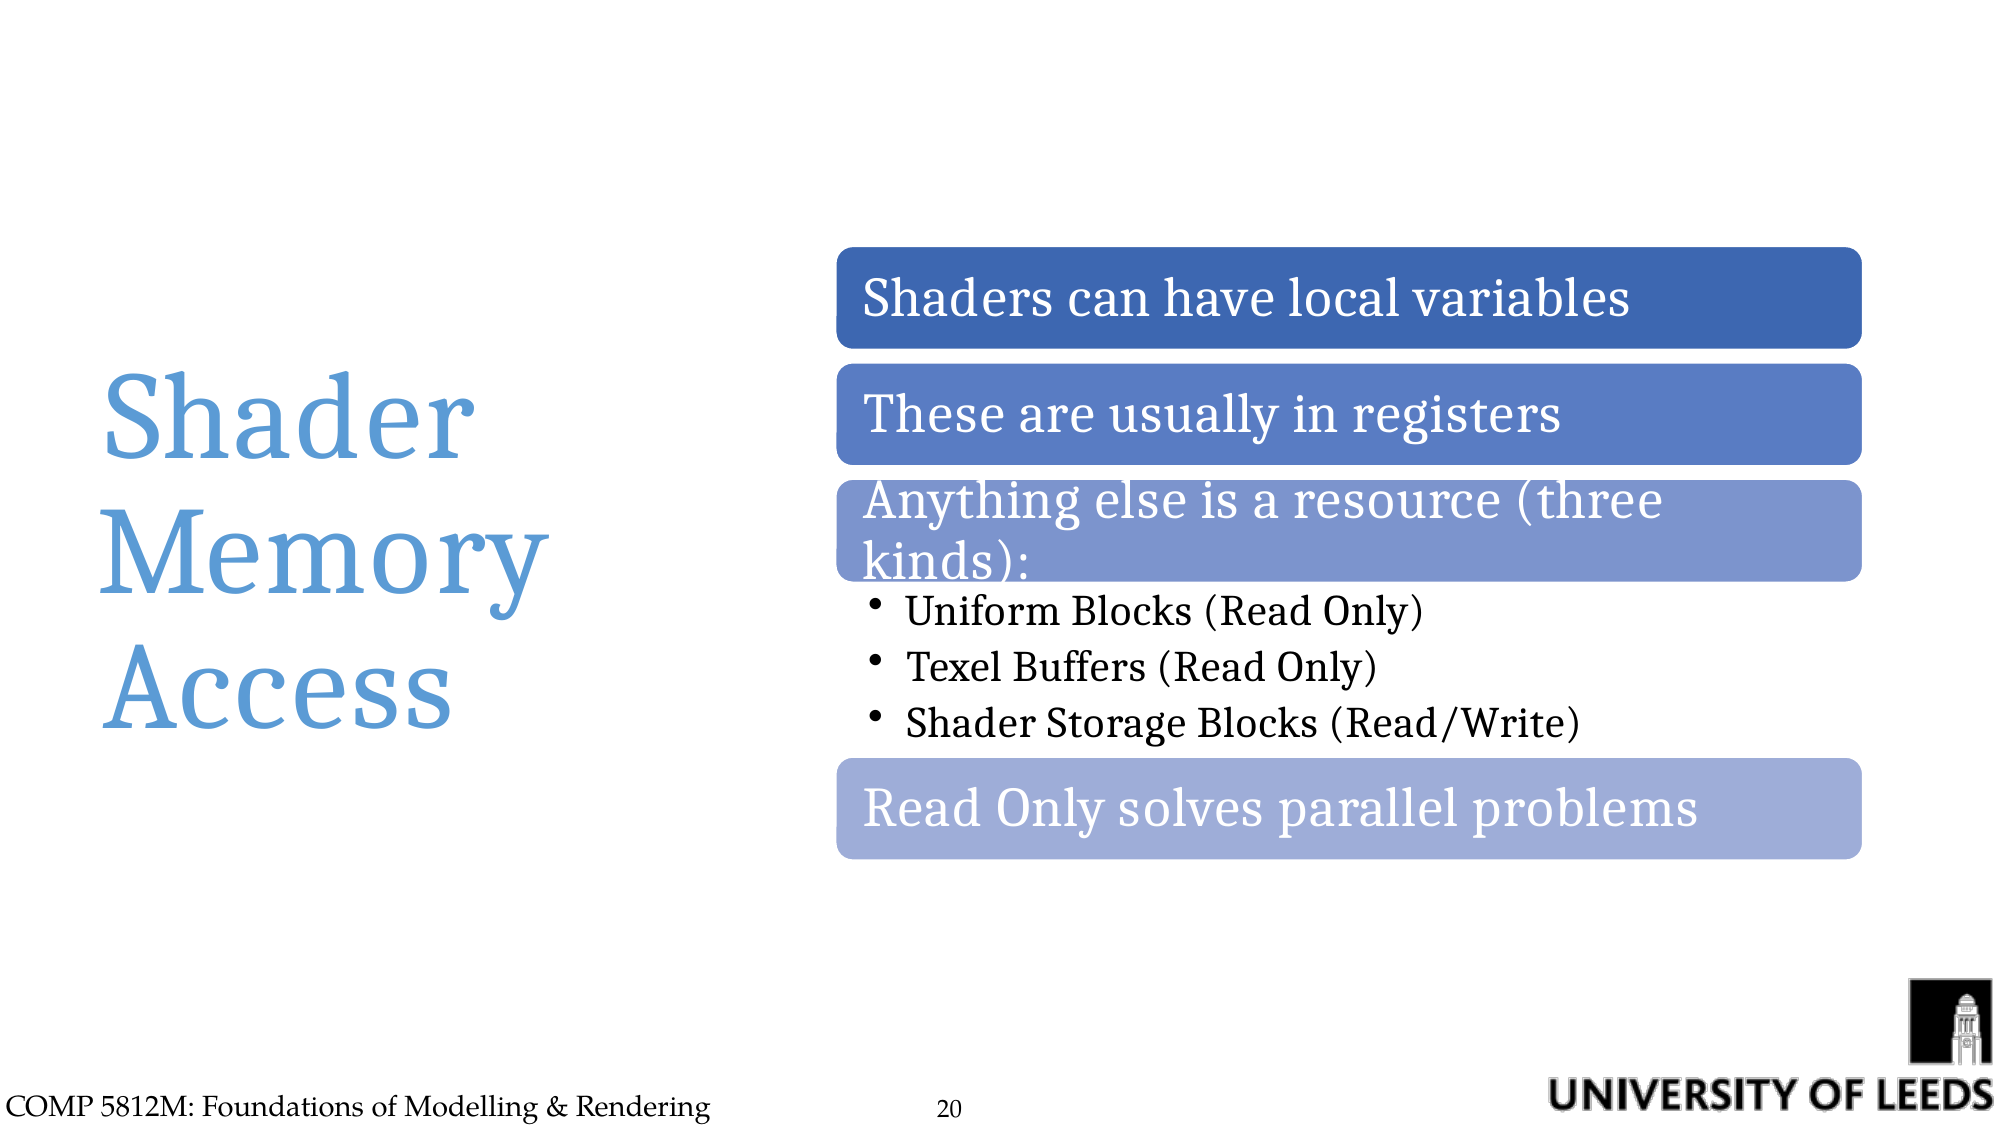

# Shader Memory Access
Shaders can have local variables
These are usually in registers
Anything else is a resource (three kinds):
Uniform Blocks (Read Only)
Texel Buffers (Read Only)
Shader Storage Blocks (Read/Write)
Read Only solves parallel problems